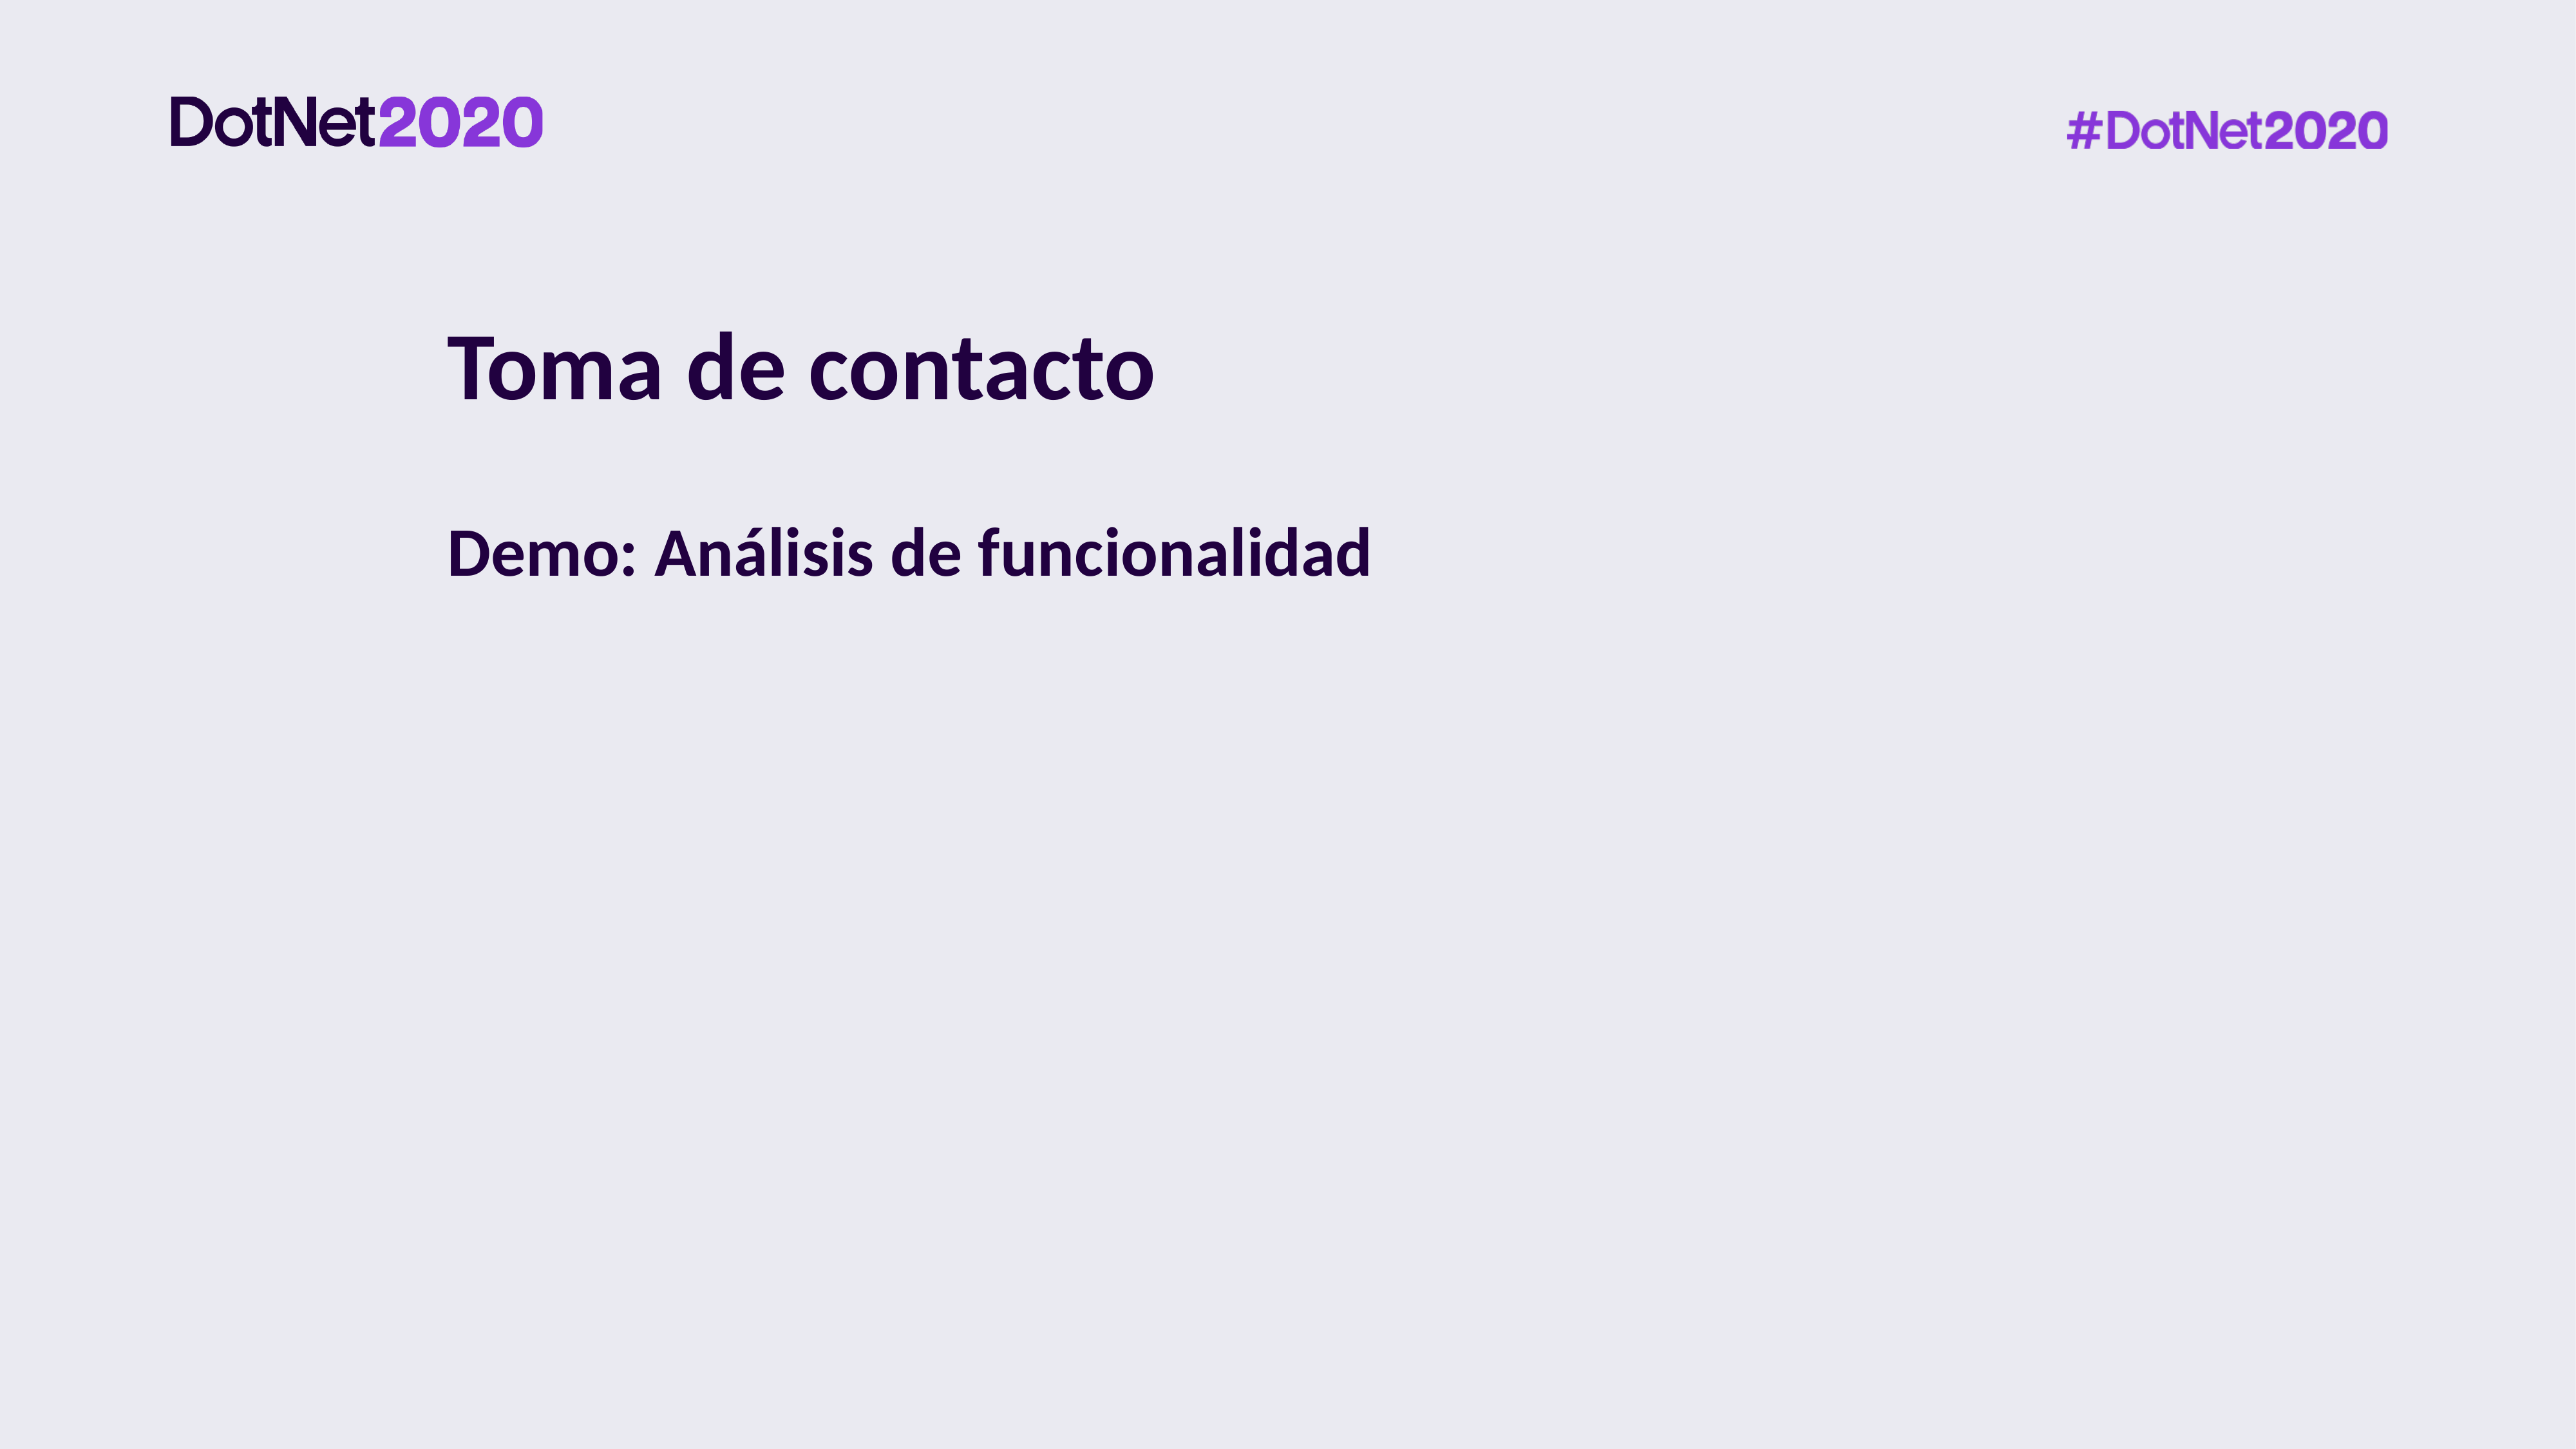

# Toma de contacto
Demo: Análisis de funcionalidad